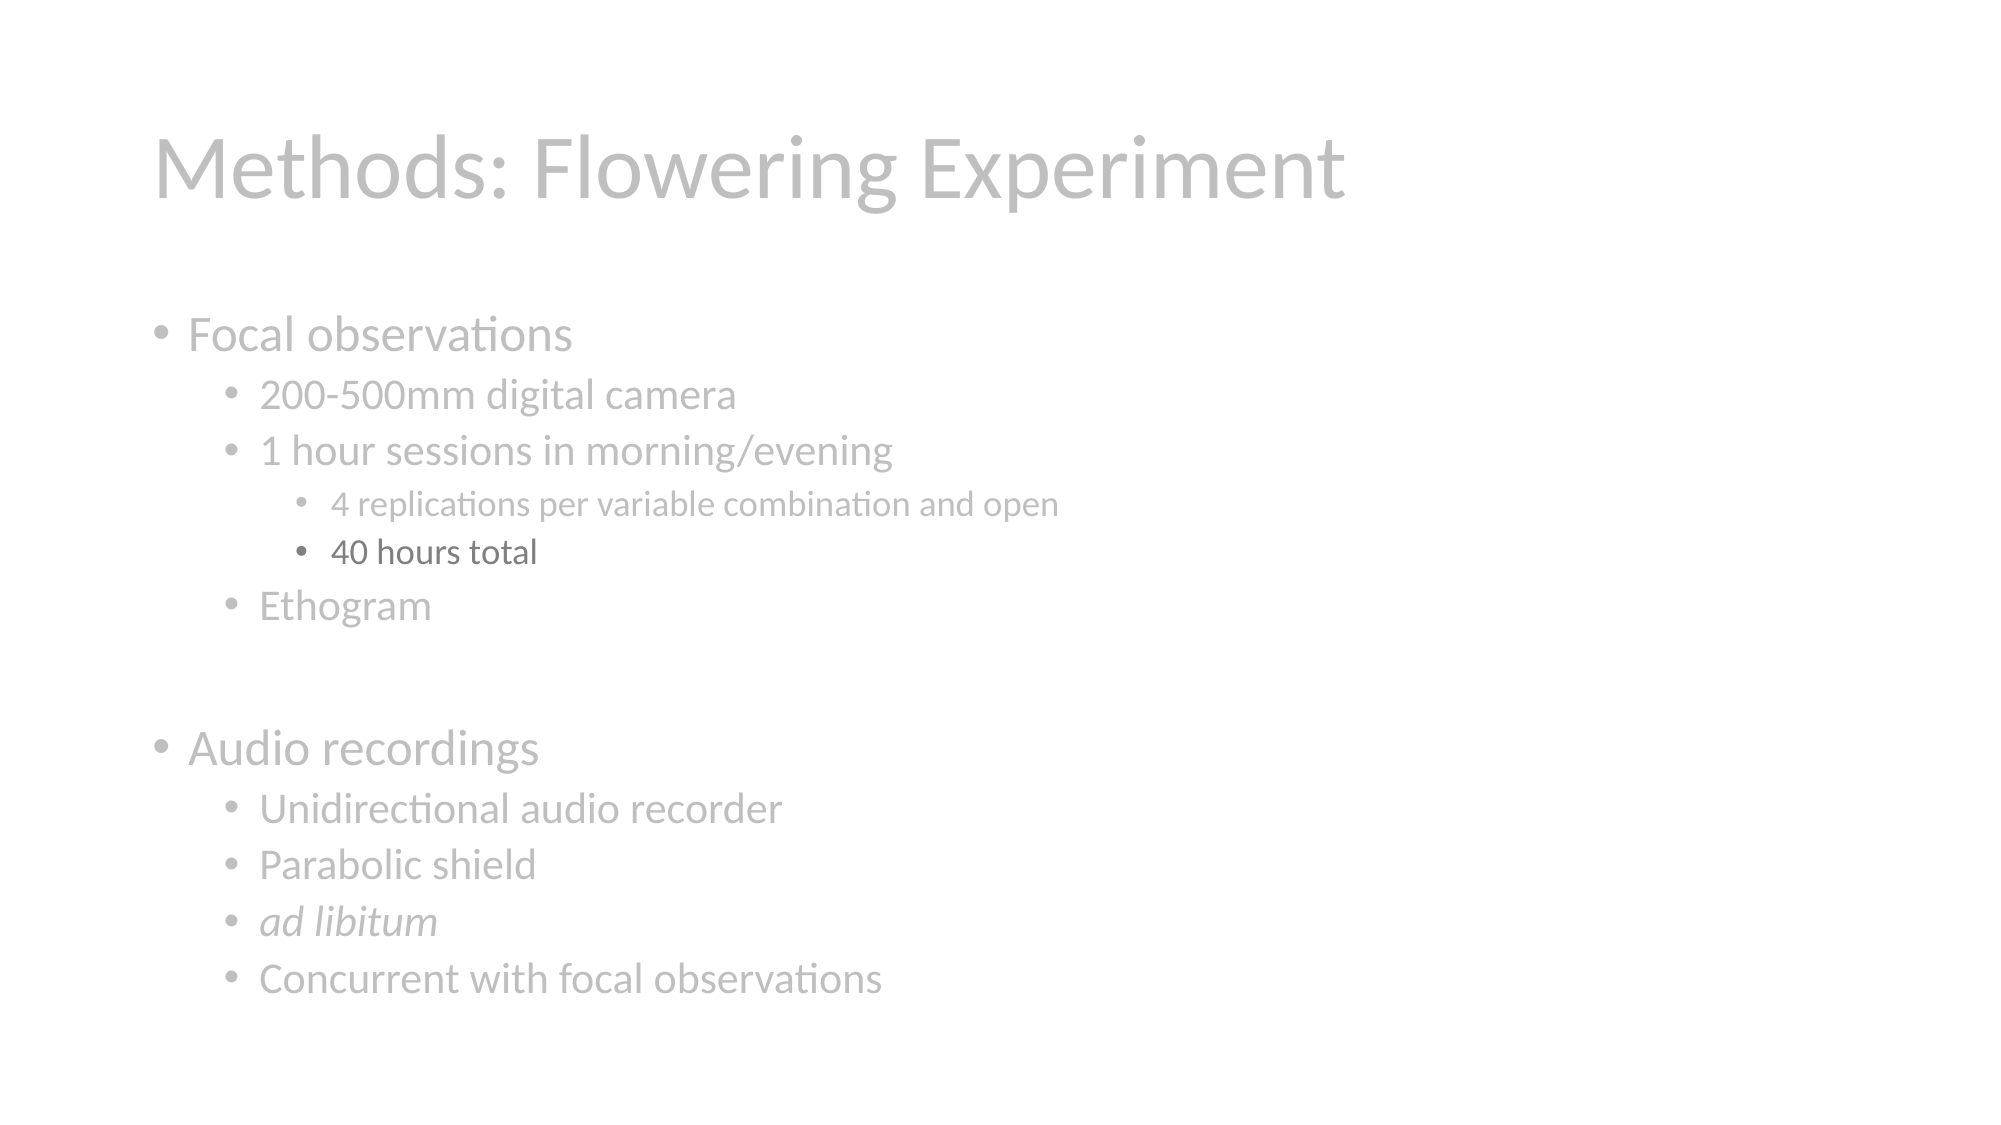

# Methods: Flowering Experiment
Focal observations
200-500mm digital camera
1 hour sessions in morning/evening
4 replications per variable combination and open
40 hours total
Ethogram

Audio recordings
Unidirectional audio recorder
Parabolic shield
ad libitum
Concurrent with focal observations